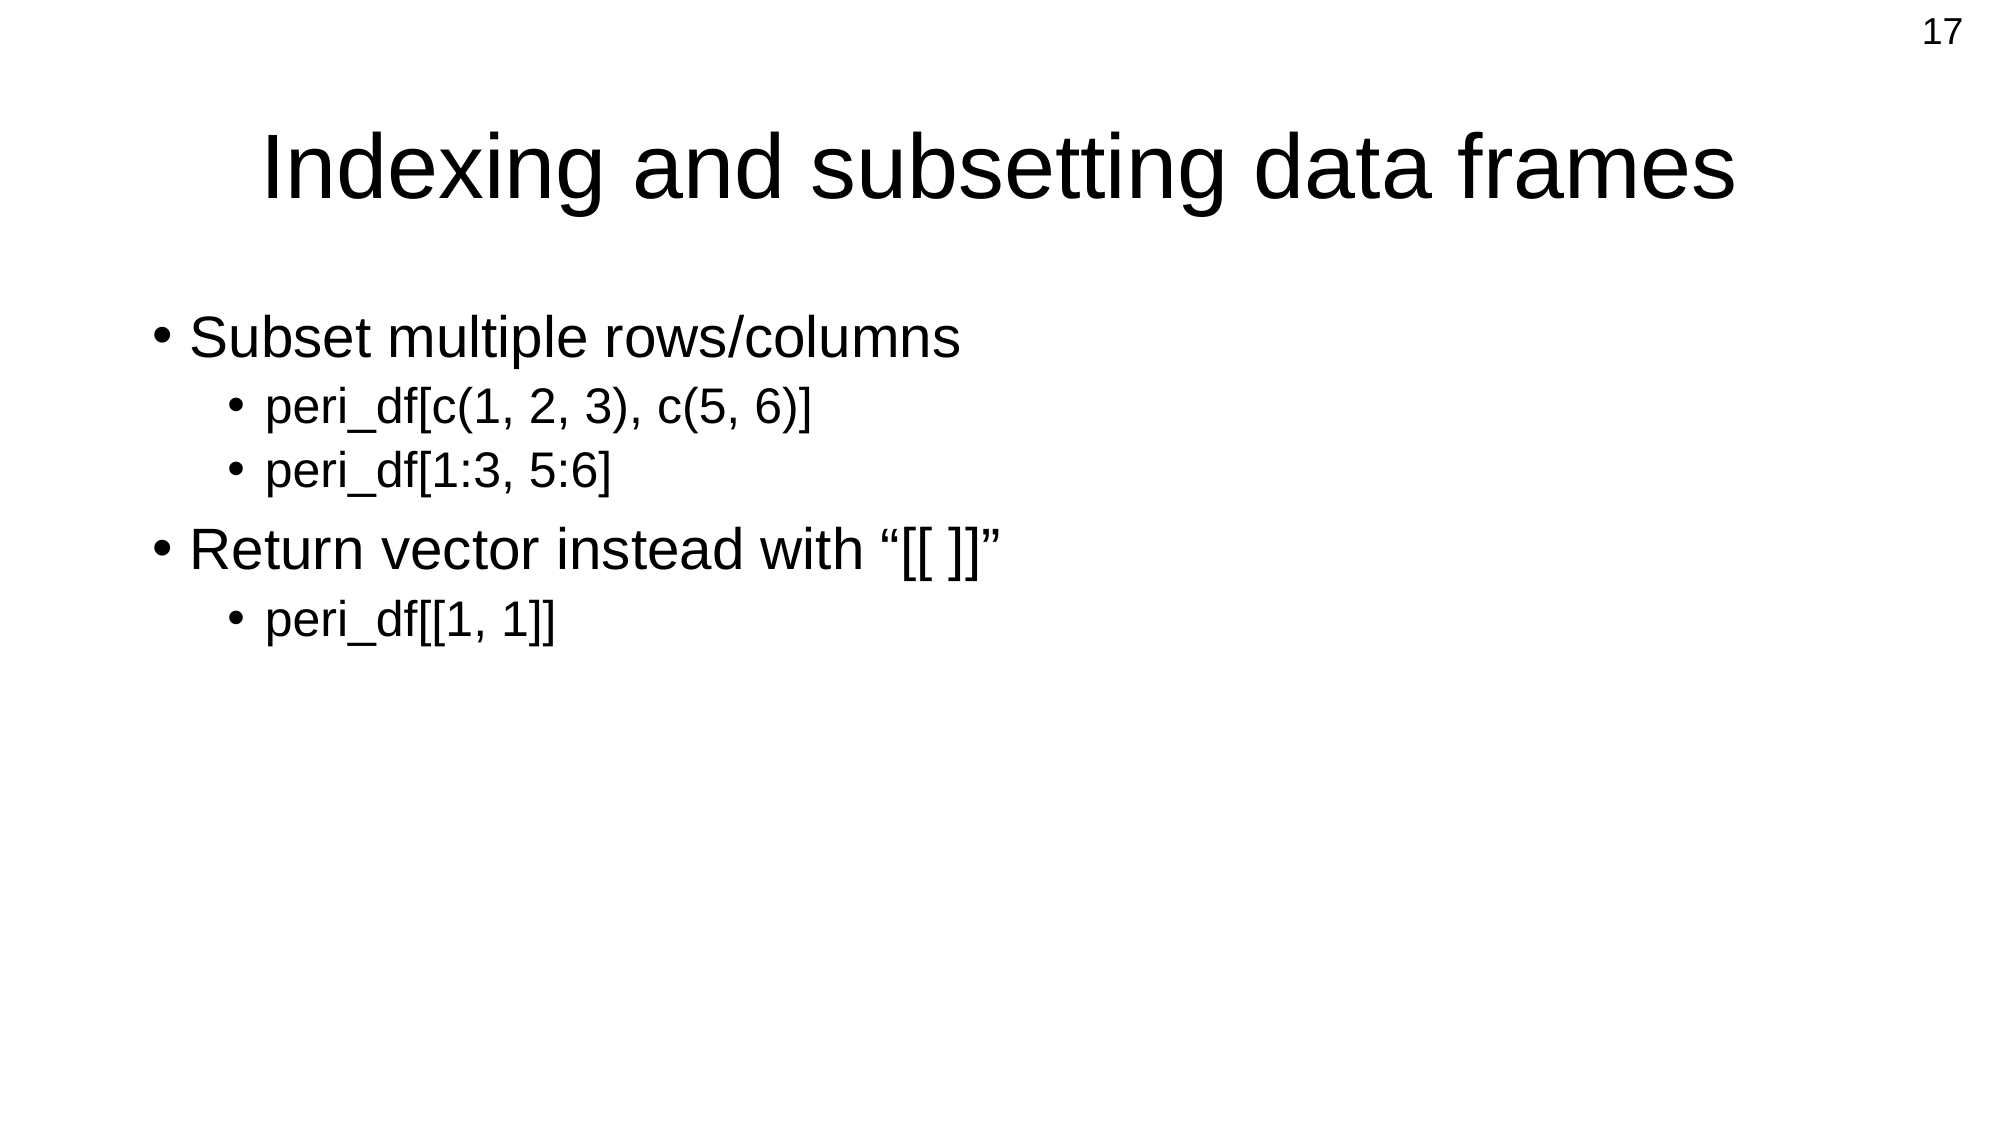

17
# Indexing and subsetting data frames
Subset multiple rows/columns
peri_df[c(1, 2, 3), c(5, 6)]
peri_df[1:3, 5:6]
Return vector instead with “[[ ]]”
peri_df[[1, 1]]